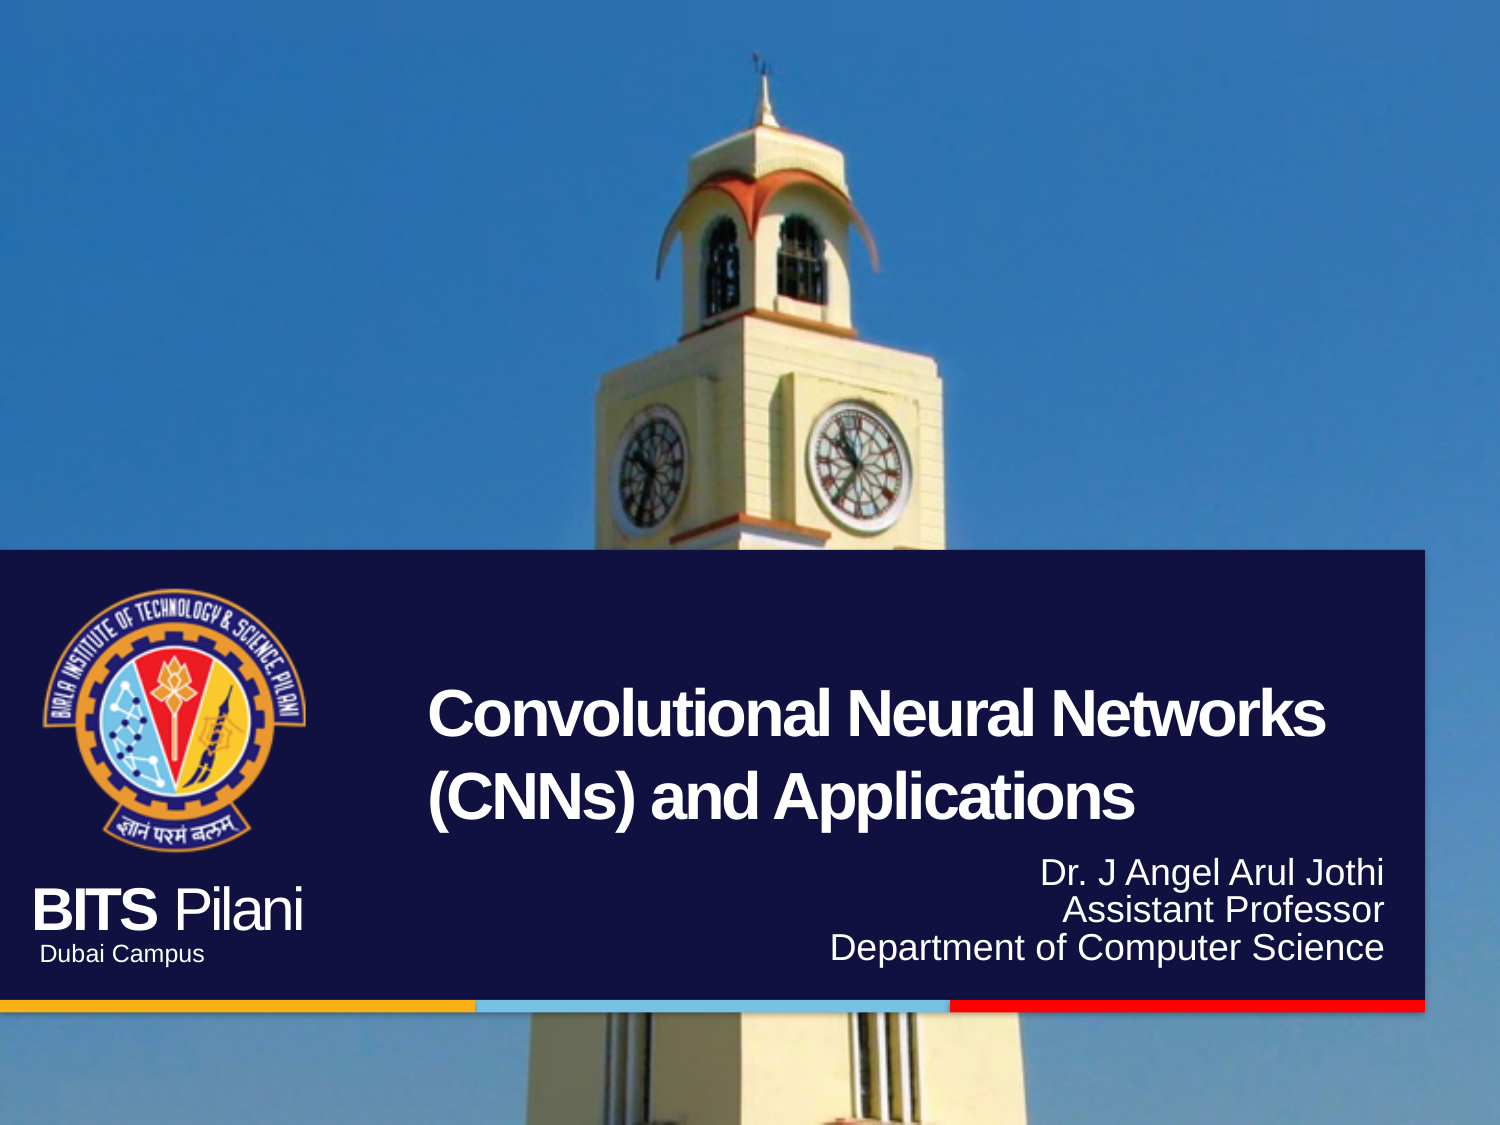

# Convolutional Neural Networks (CNNs) and Applications
Dr. J Angel Arul Jothi
Assistant Professor
Department of Computer Science